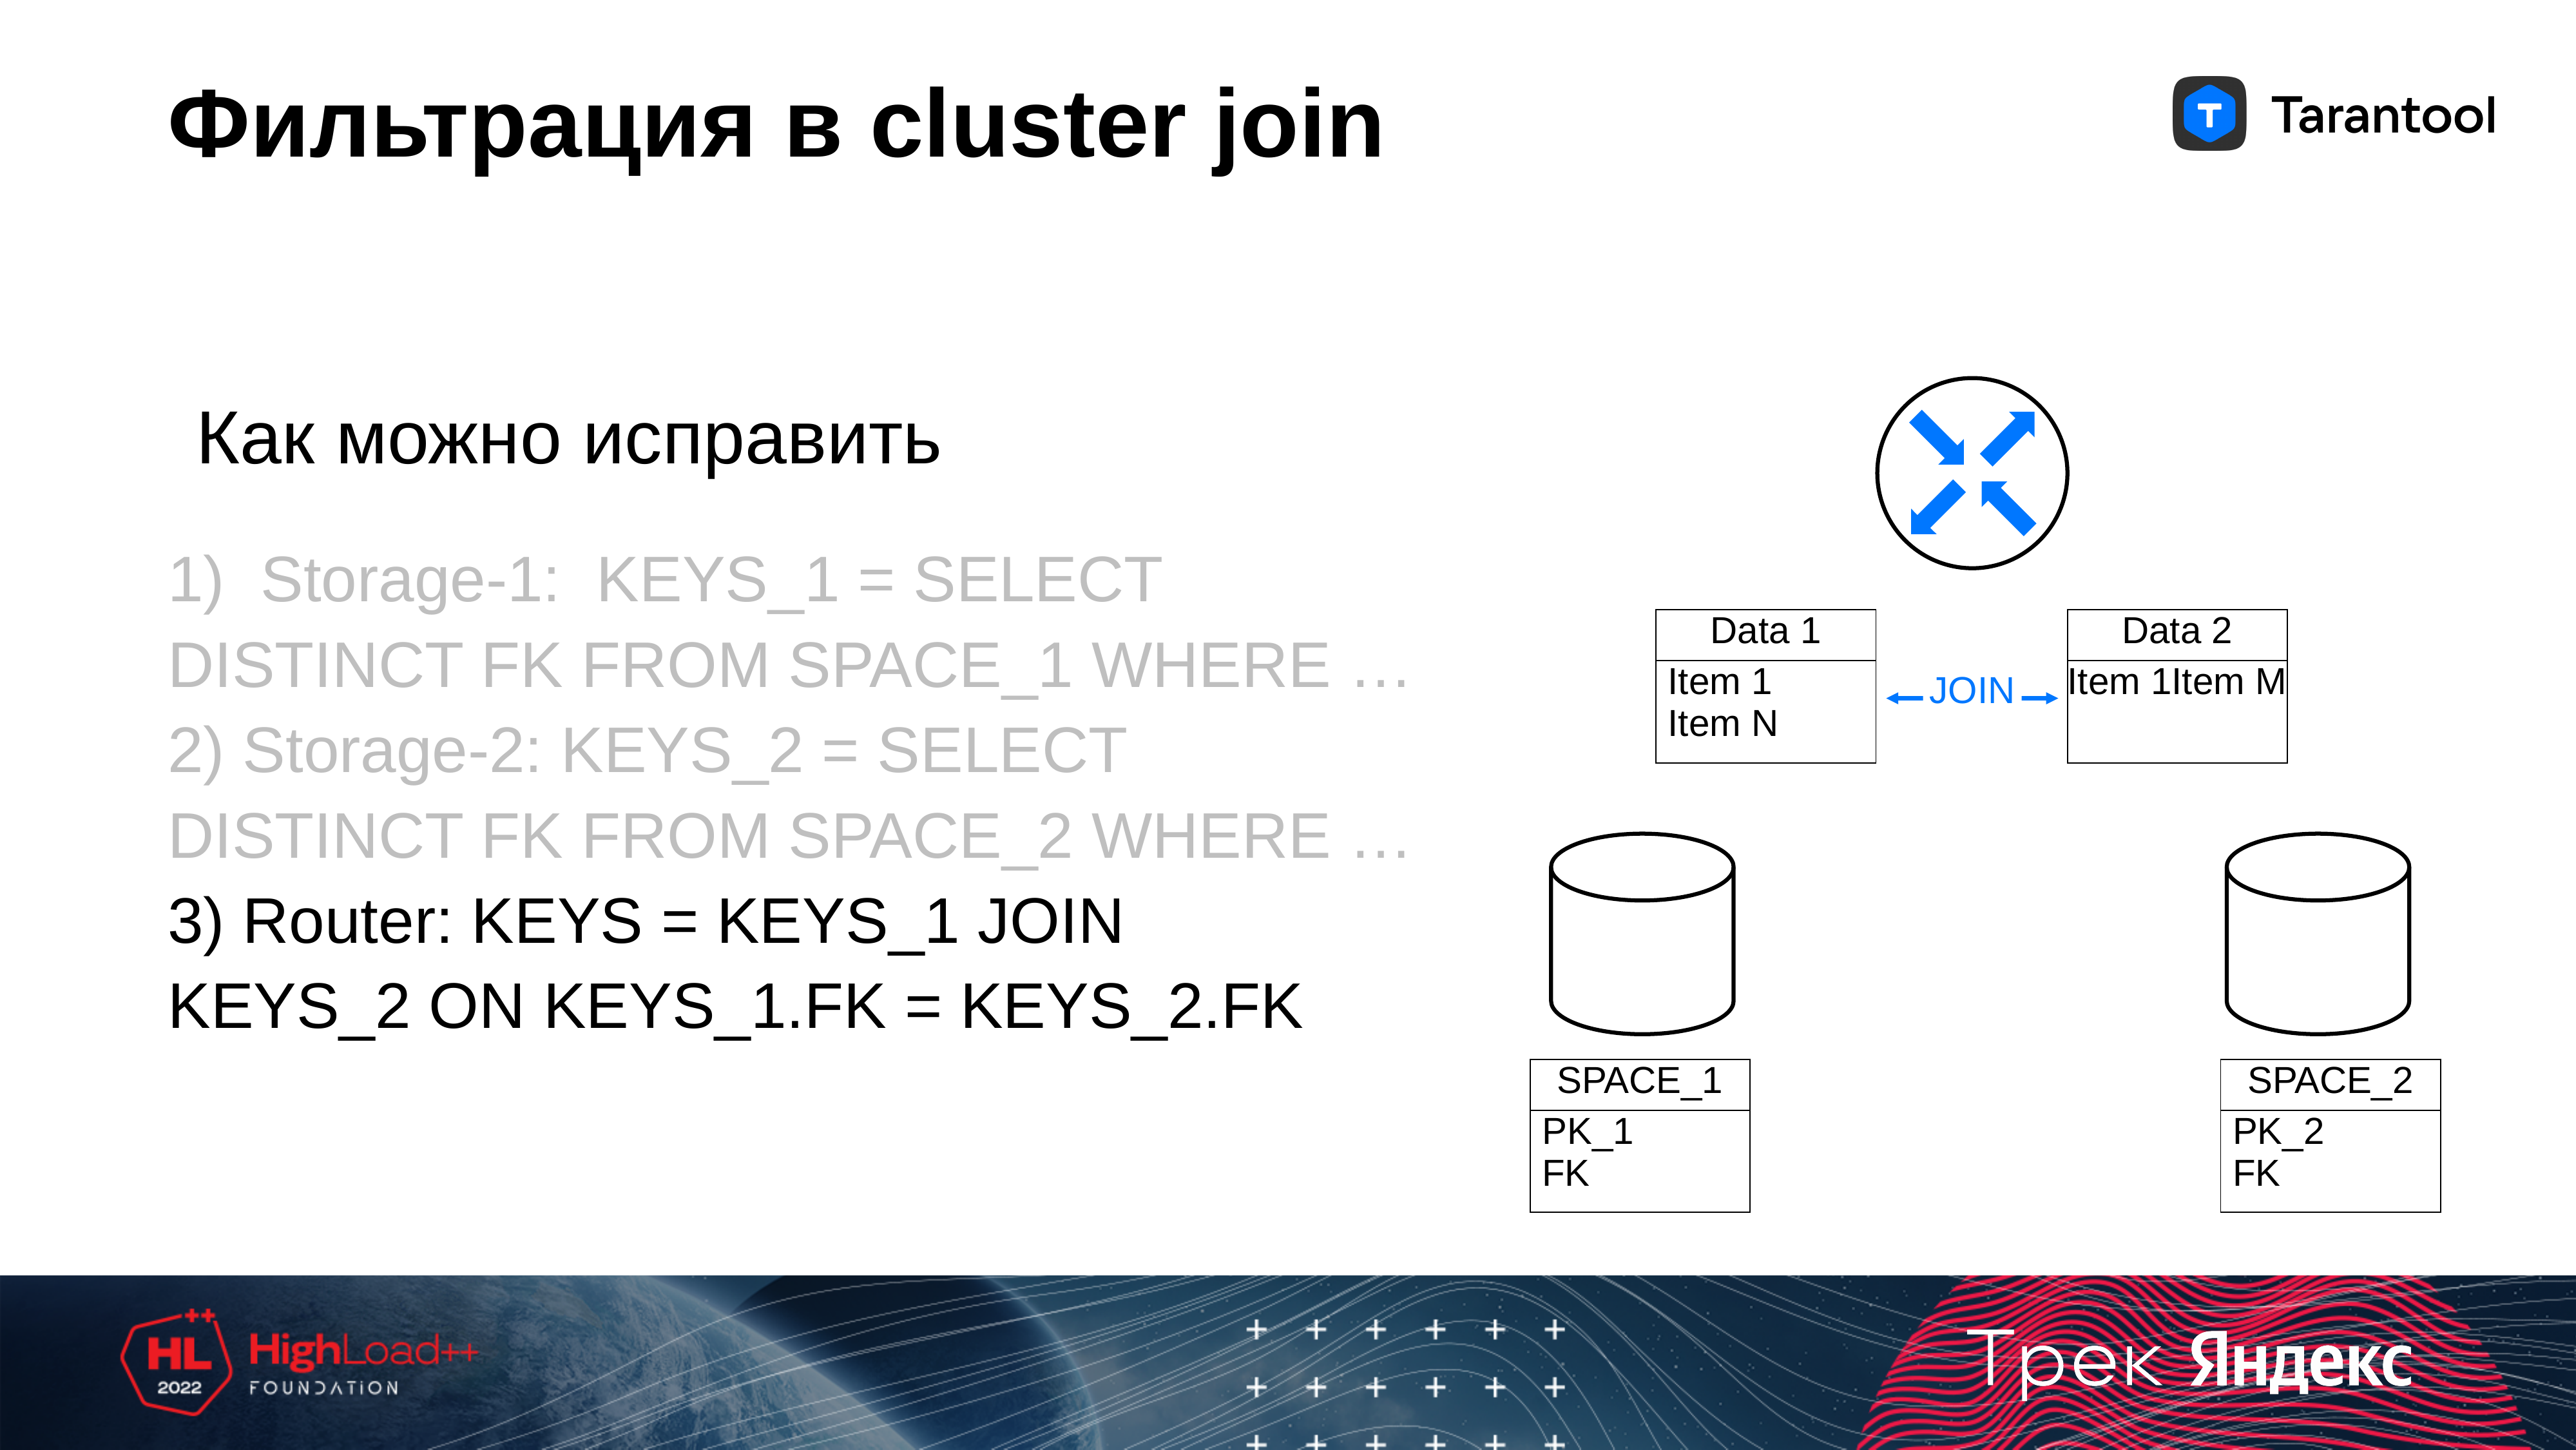

# Фильтрация в cluster join

Как можно исправить
1)  Storage-1:  KEYS_1 = SELECT
DISTINCT FK FROM SPACE_1 WHERE …
2) Storage-2: KEYS_2 = SELECT
DISTINCT FK FROM SPACE_2 WHERE …
3) Router: KEYS = KEYS_1 JOIN
KEYS_2 ON KEYS_1.FK = KEYS_2.FK
| Data 1 |
| --- |
| Item 1 Item N |
| Data 2 |
| --- |
| Item 1 Item M |
JOIN

| SPACE\_1 |
| --- |
| PK\_1 FK |
| SPACE\_2 |
| --- |
| PK\_2 FK |